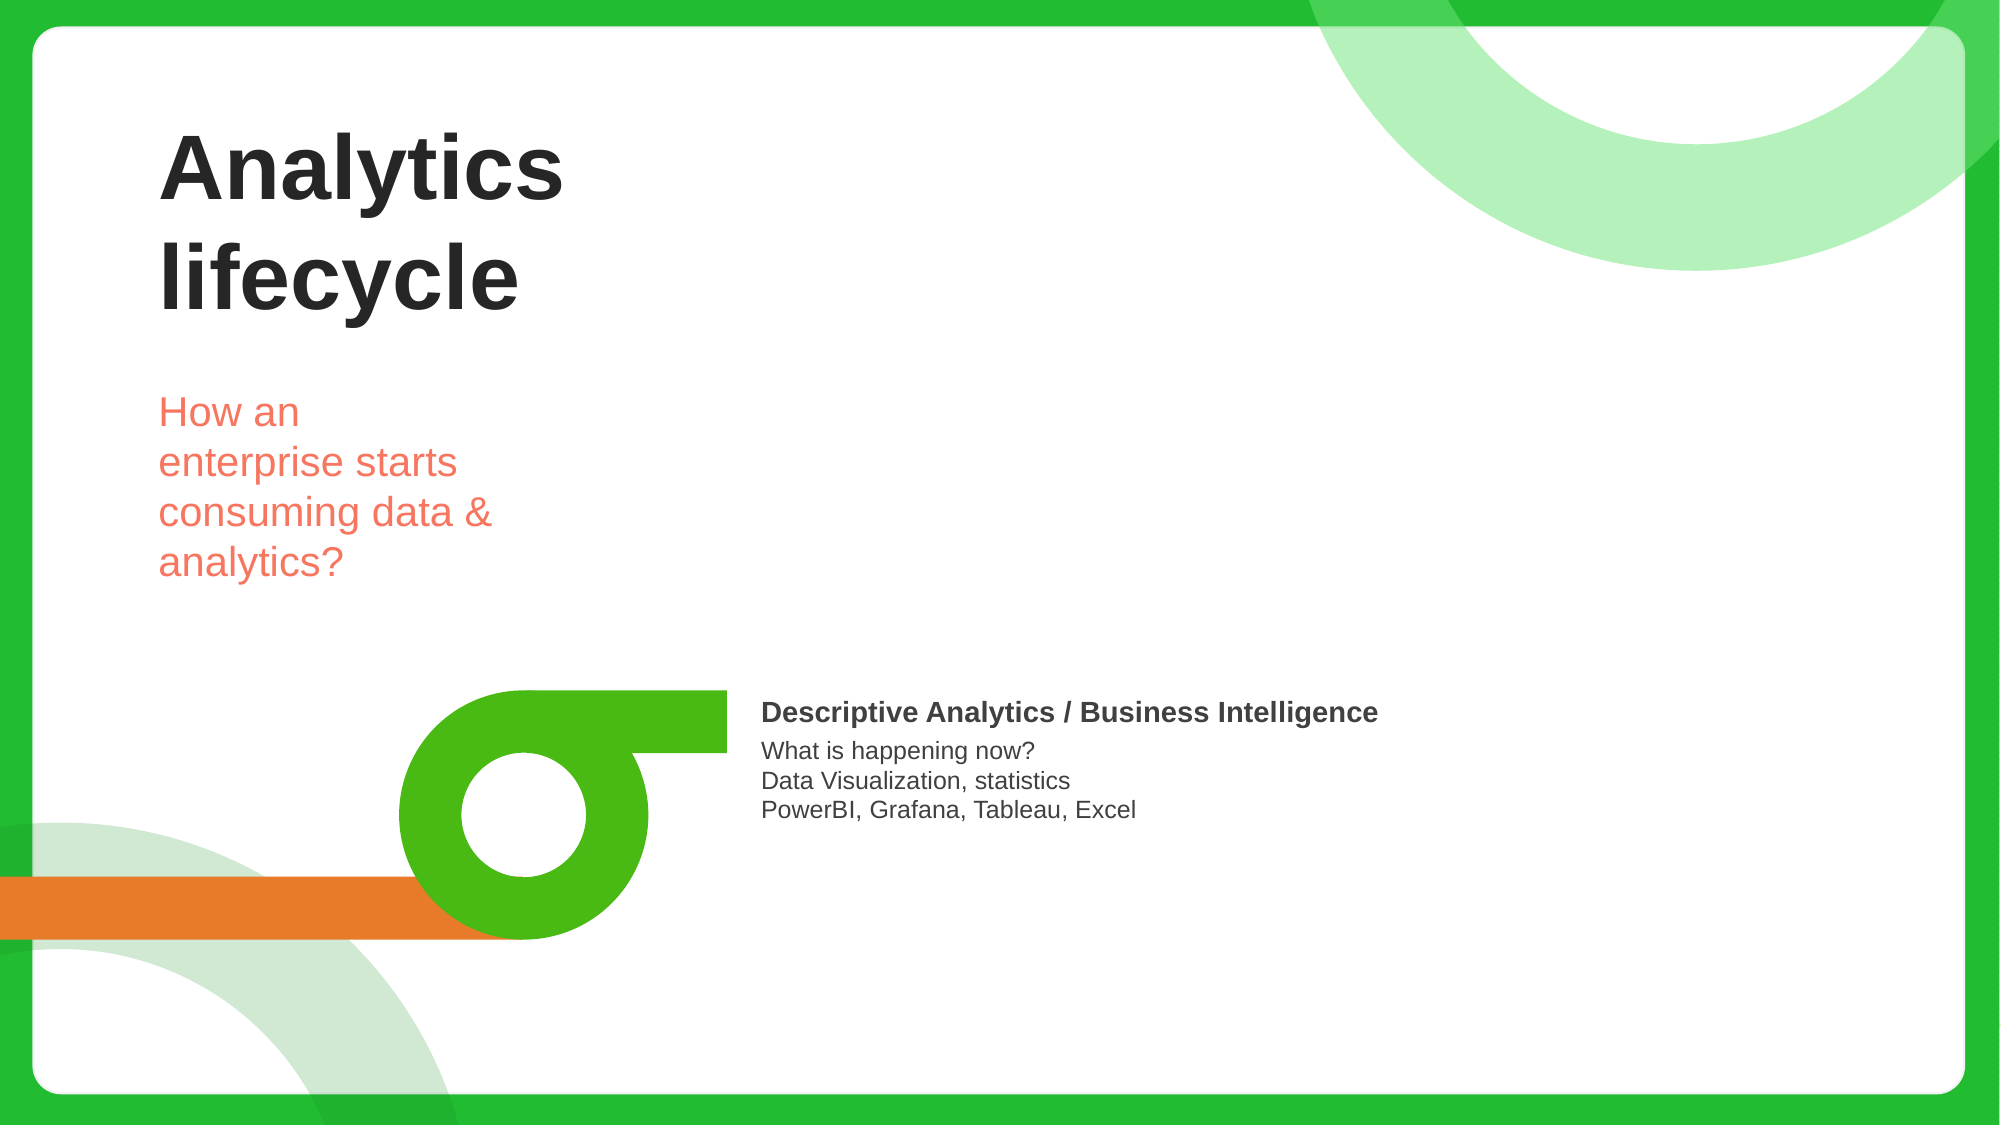

Analytics lifecycle
How an enterprise starts consuming data & analytics?
Descriptive Analytics / Business Intelligence
What is happening now?
Data Visualization, statistics
PowerBI, Grafana, Tableau, Excel